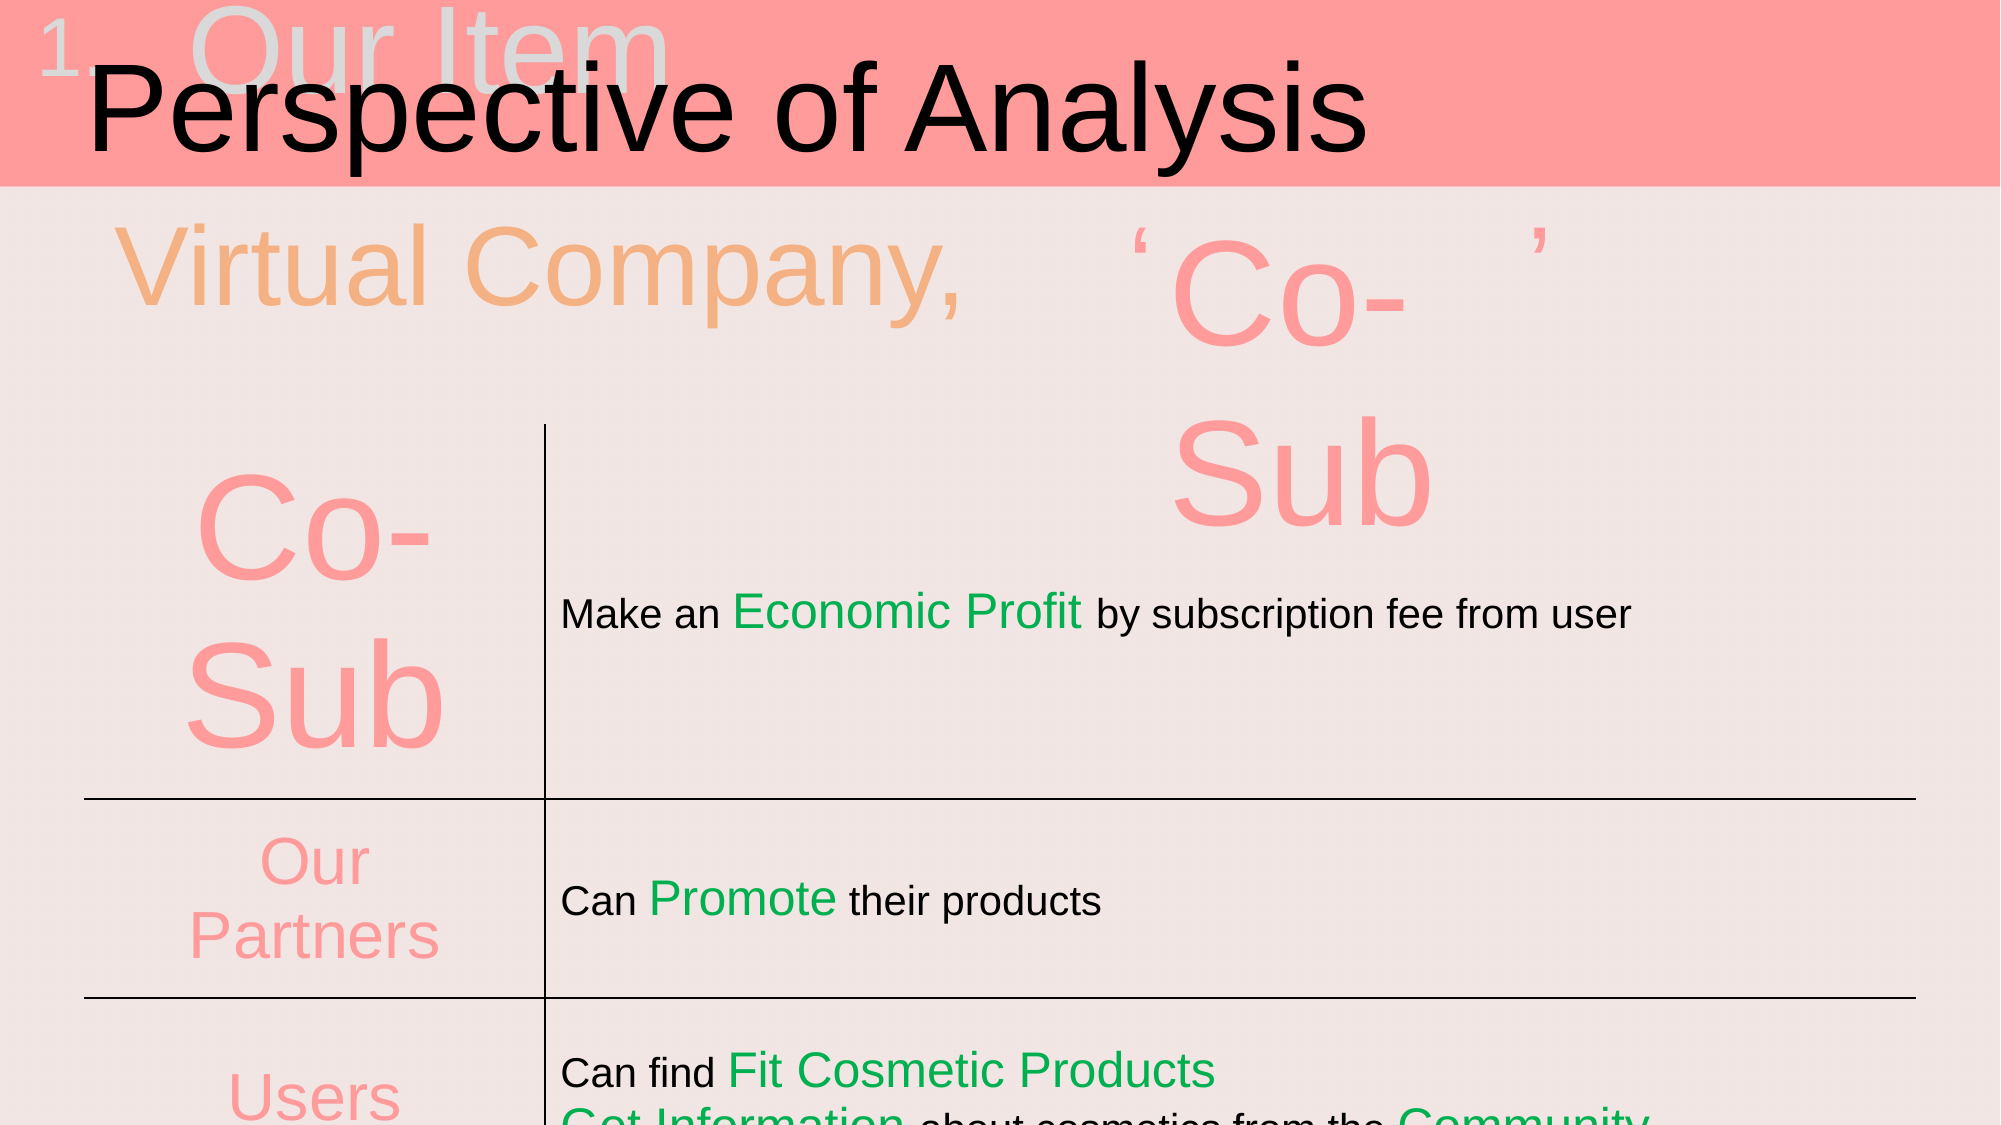

Our Item
1.
Perspective of Analysis
‘            ’
Co-Sub
Virtual Company,
| Co-Sub | Make an Economic Profit by subscription fee from user |
| --- | --- |
| Our Partners | Can Promote their products |
| Users | Can find Fit Cosmetic Products Get Information about cosmetics from the Community |